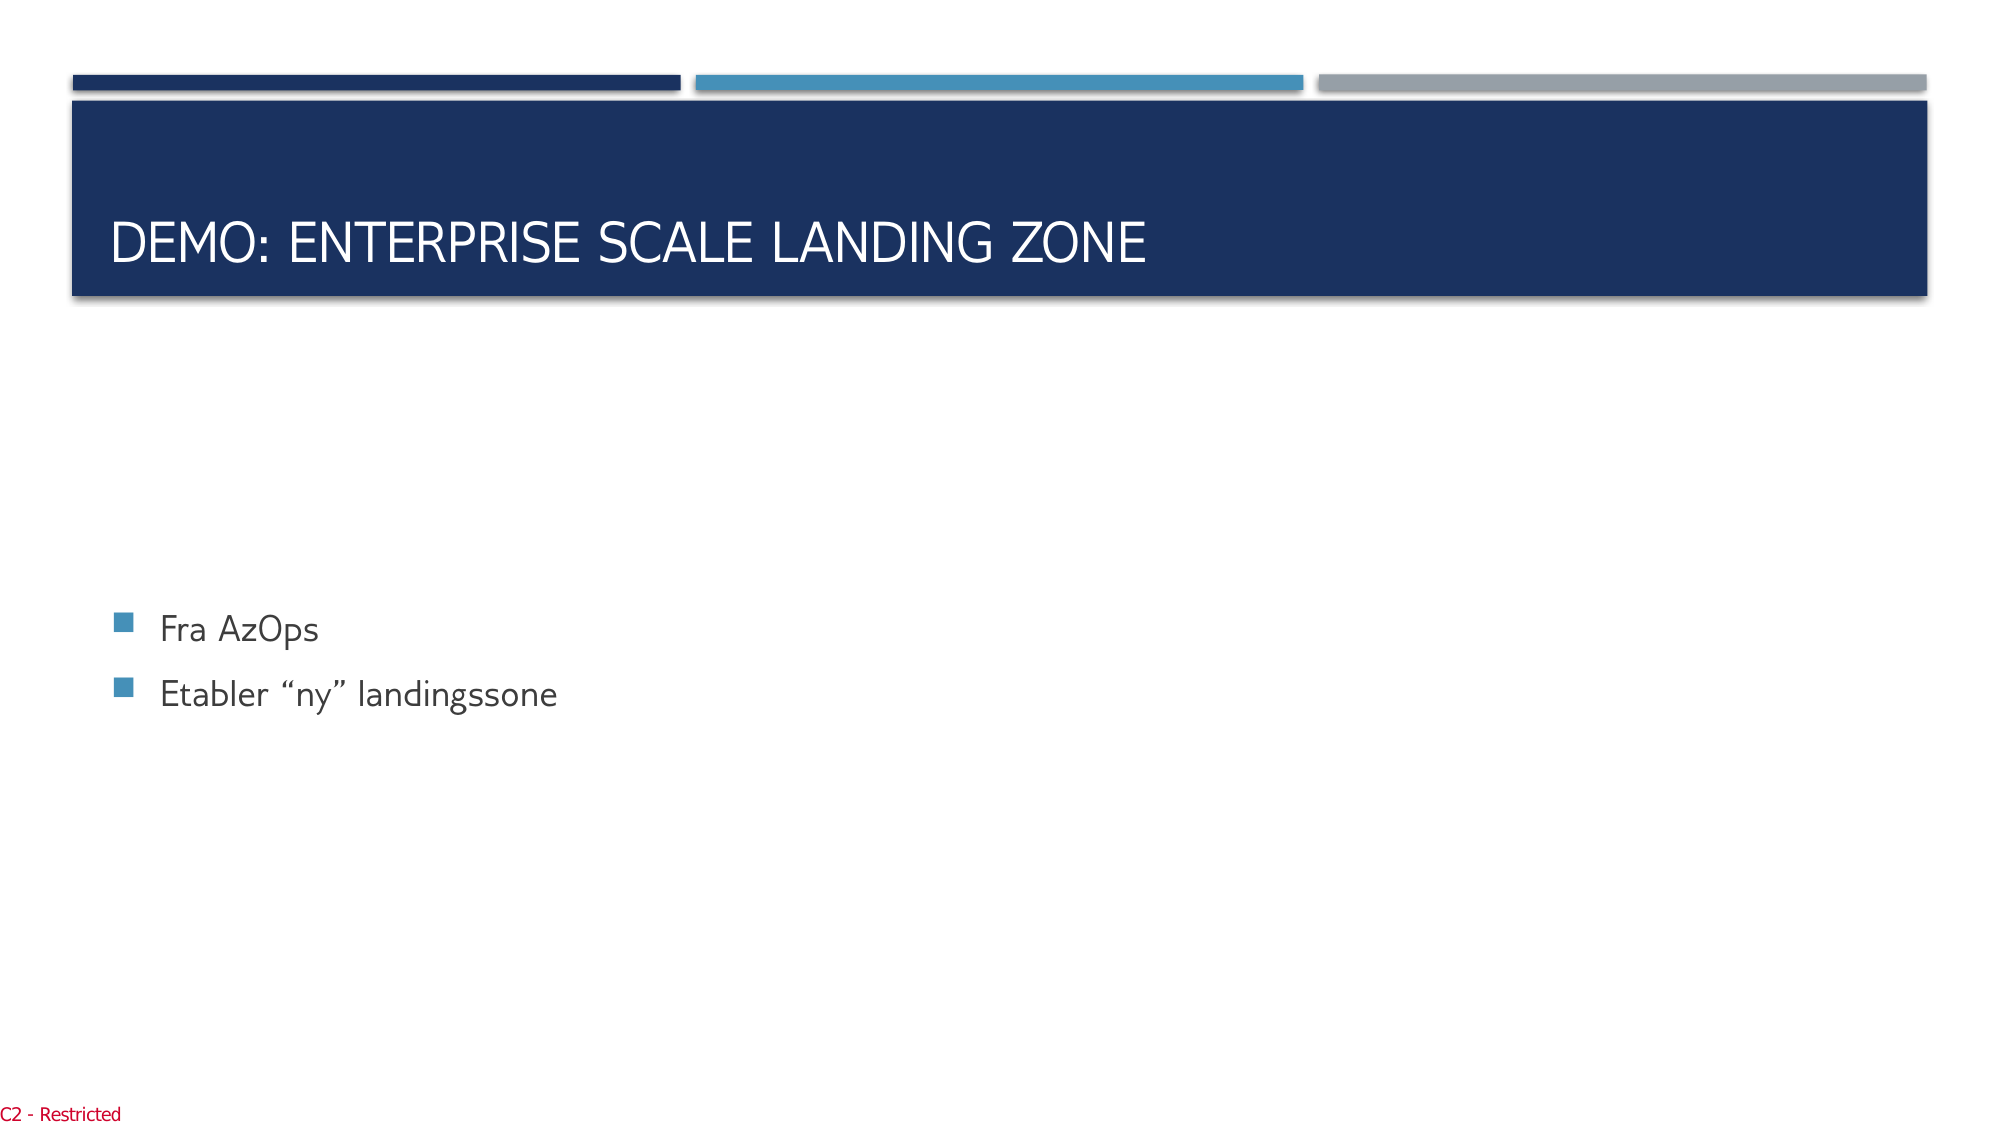

# Demo: Enterprise Scale landing Zone
Fra AzOps
Etabler “ny” landingssone